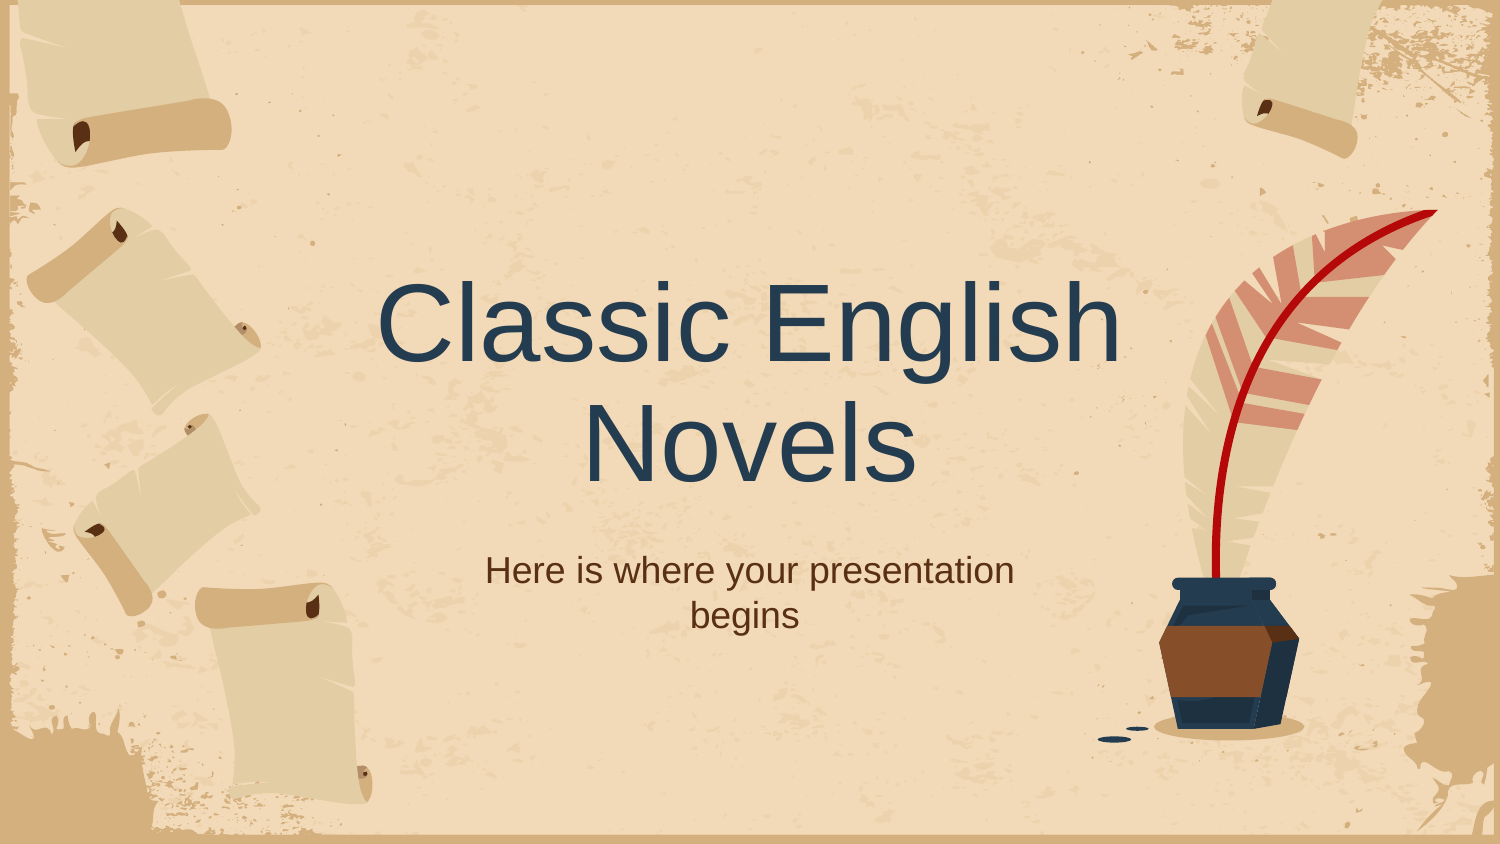

# Classic English Novels

Here is where your presentation begins